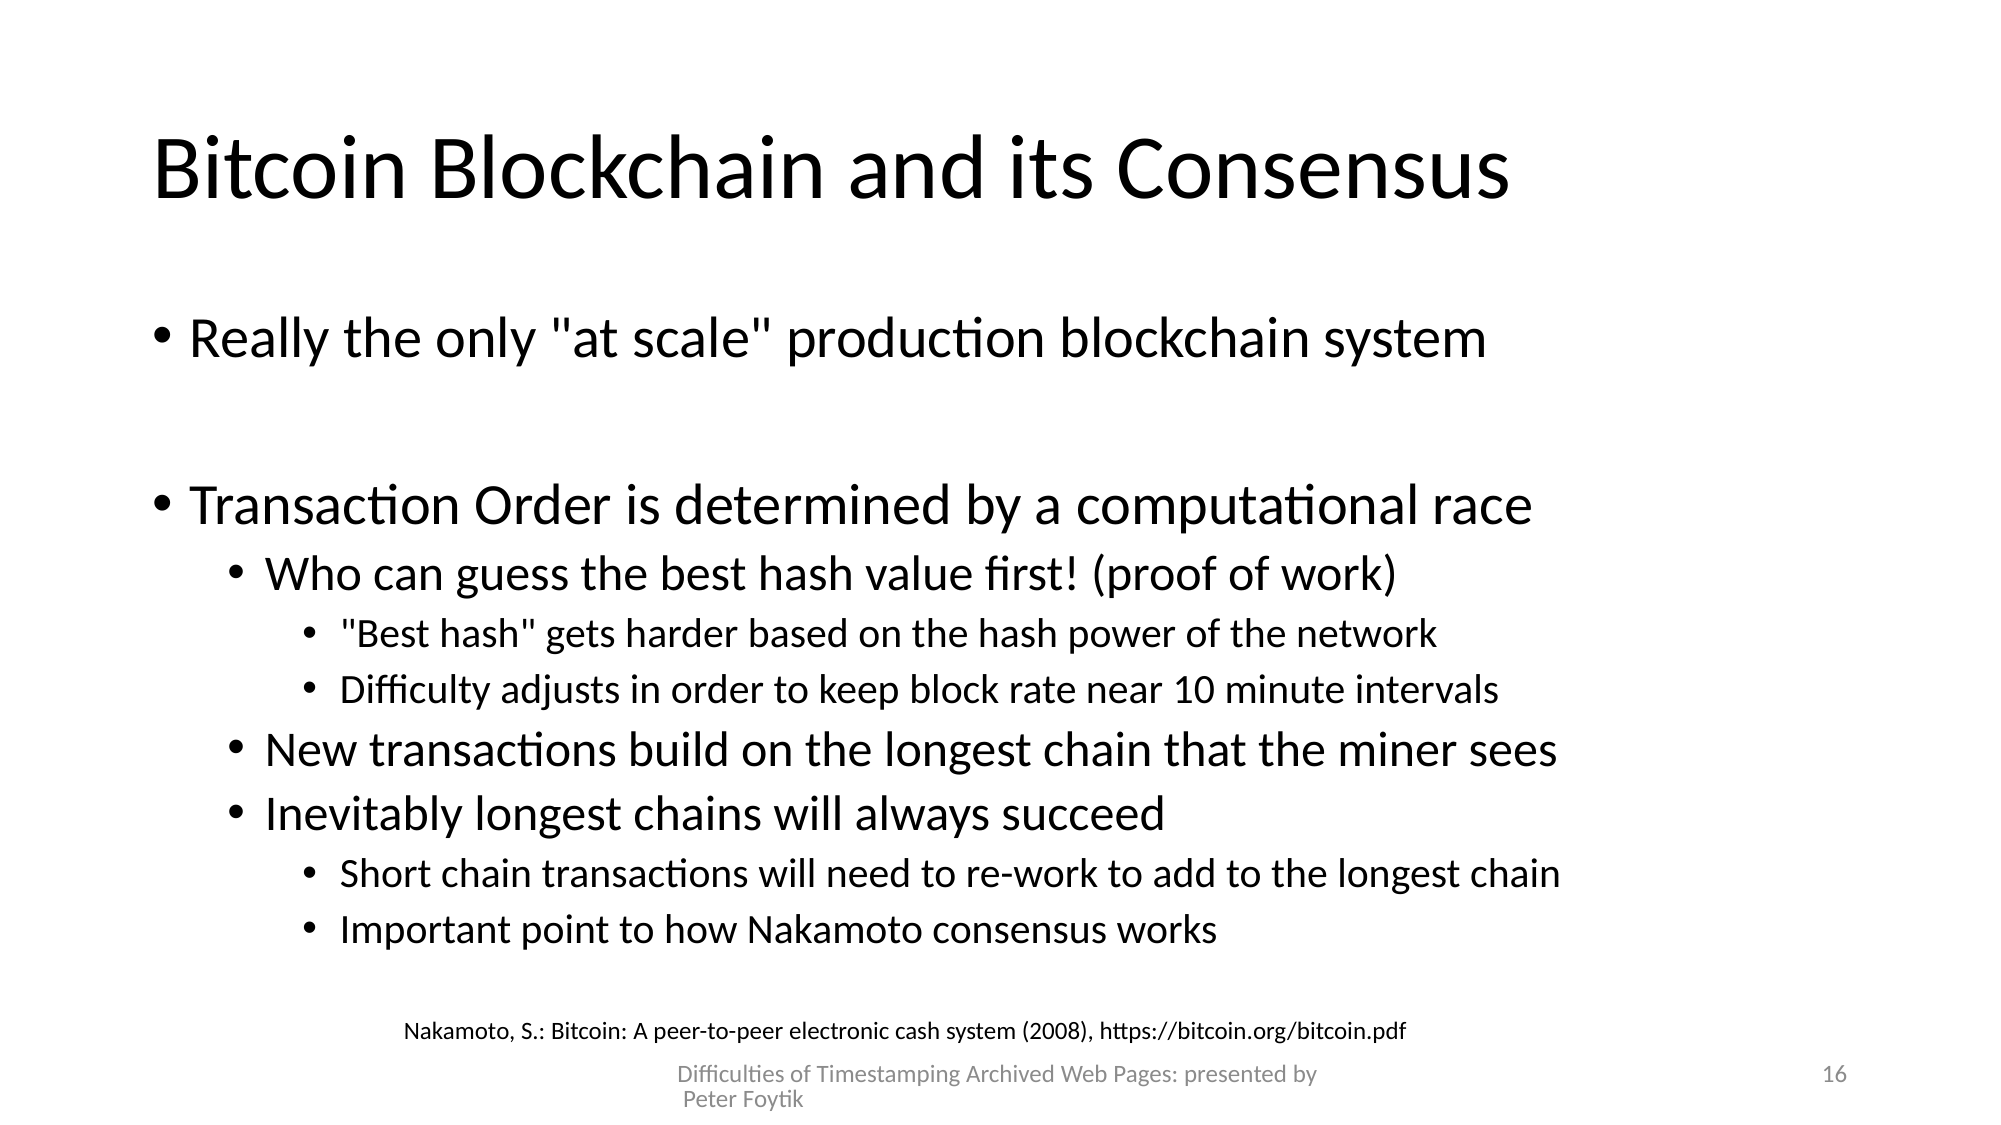

# Bitcoin Blockchain and its Consensus
Really the only "at scale" production blockchain system

Transaction Order is determined by a computational race
Who can guess the best hash value first! (proof of work)
"Best hash" gets harder based on the hash power of the network
Difficulty adjusts in order to keep block rate near 10 minute intervals
New transactions build on the longest chain that the miner sees
Inevitably longest chains will always succeed
Short chain transactions will need to re-work to add to the longest chain
Important point to how Nakamoto consensus works

Nakamoto, S.: Bitcoin: A peer-to-peer electronic cash system (2008), https://bitcoin.org/bitcoin.pdf
Difficulties of Timestamping Archived Web Pages: presented by Peter Foytik
16